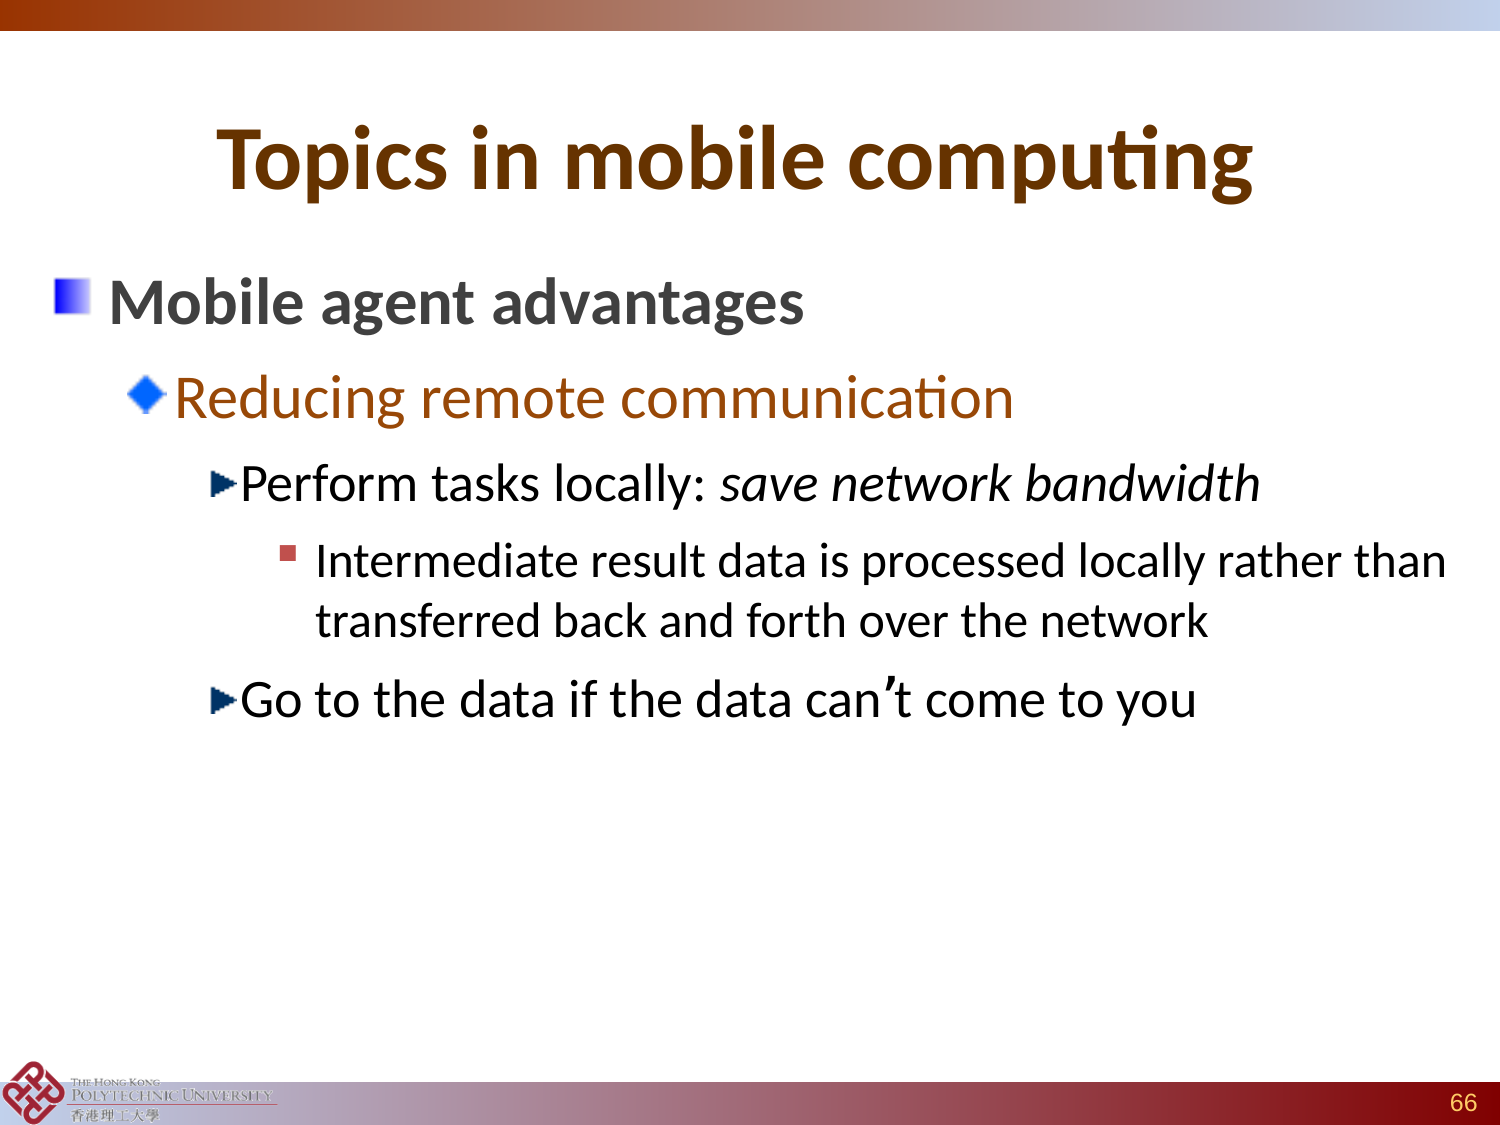

# Topics in mobile computing
Mobile agent advantages
Reducing remote communication
Perform tasks locally: save network bandwidth
Intermediate result data is processed locally rather than transferred back and forth over the network
Go to the data if the data can’t come to you